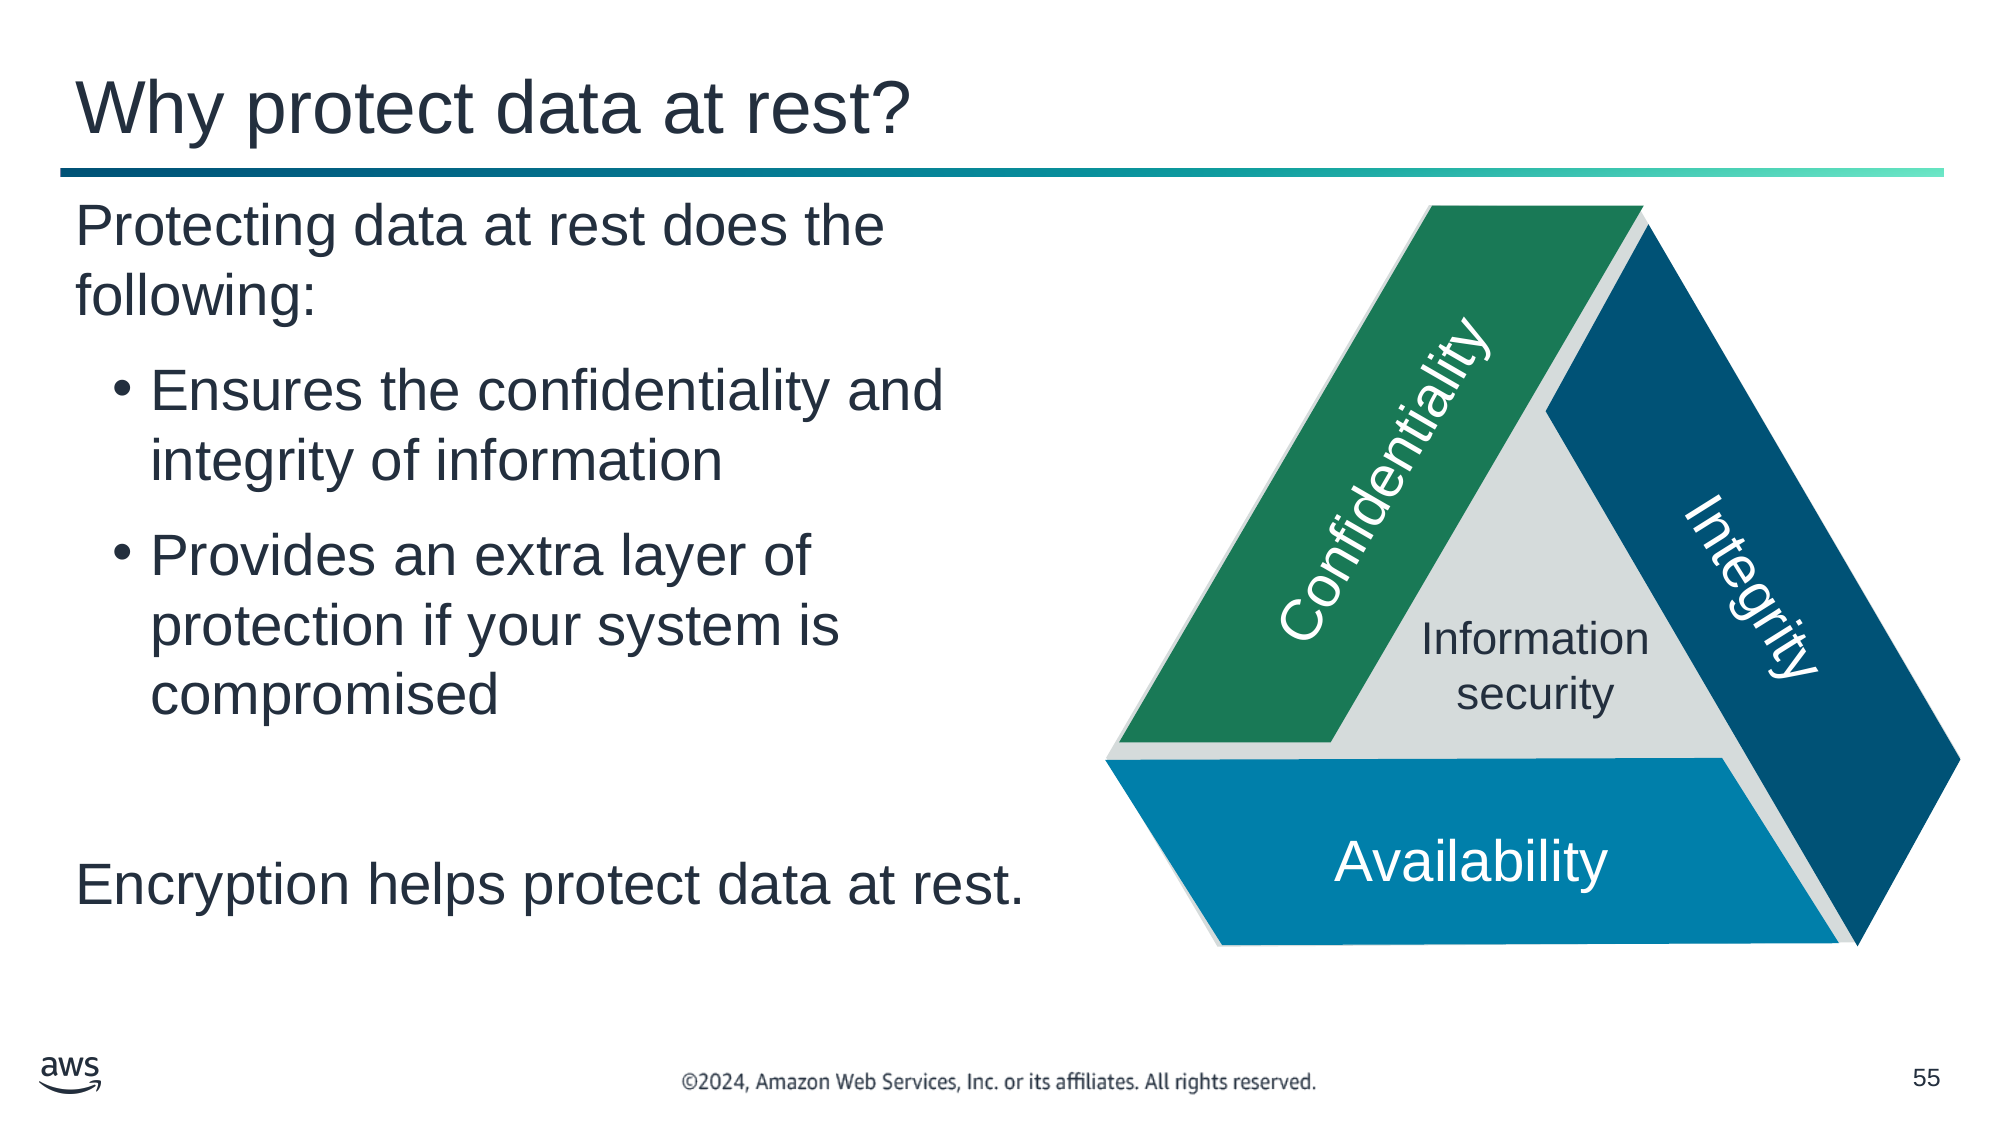

# Why protect data at rest?
Protecting data at rest does the following:
Ensures the confidentiality and integrity of information
Provides an extra layer of protection if your system is compromised

Encryption helps protect data at rest.

Confidentiality
Integrity

Information security
Availability
55